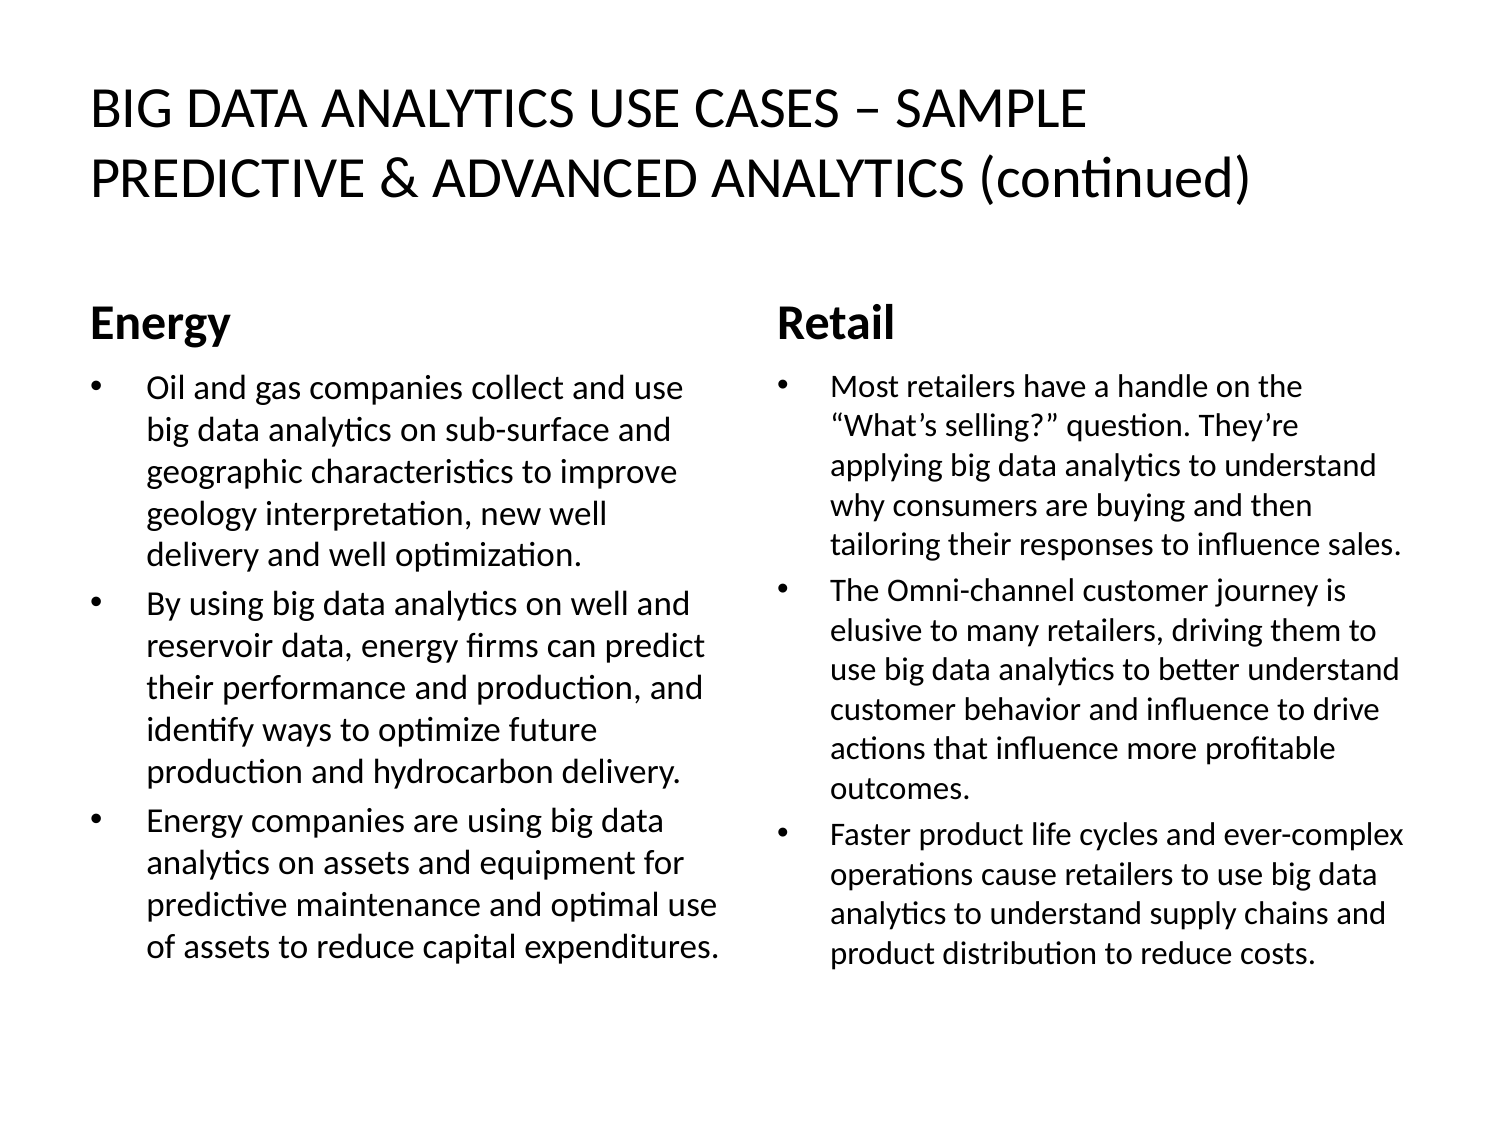

# BIG DATA ANALYTICS USE CASES – SAMPLE PREDICTIVE & ADVANCED ANALYTICS (continued)
Energy
Retail
Oil and gas companies collect and use big data analytics on sub-surface and geographic characteristics to improve geology interpretation, new well delivery and well optimization.
By using big data analytics on well and reservoir data, energy firms can predict their performance and production, and identify ways to optimize future production and hydrocarbon delivery.
Energy companies are using big data analytics on assets and equipment for predictive maintenance and optimal use of assets to reduce capital expenditures.

Most retailers have a handle on the “What’s selling?” question. They’re applying big data analytics to understand why consumers are buying and then tailoring their responses to influence sales.
The Omni-channel customer journey is elusive to many retailers, driving them to use big data analytics to better understand customer behavior and influence to drive actions that influence more profitable outcomes.
Faster product life cycles and ever-complex operations cause retailers to use big data analytics to understand supply chains and product distribution to reduce costs.